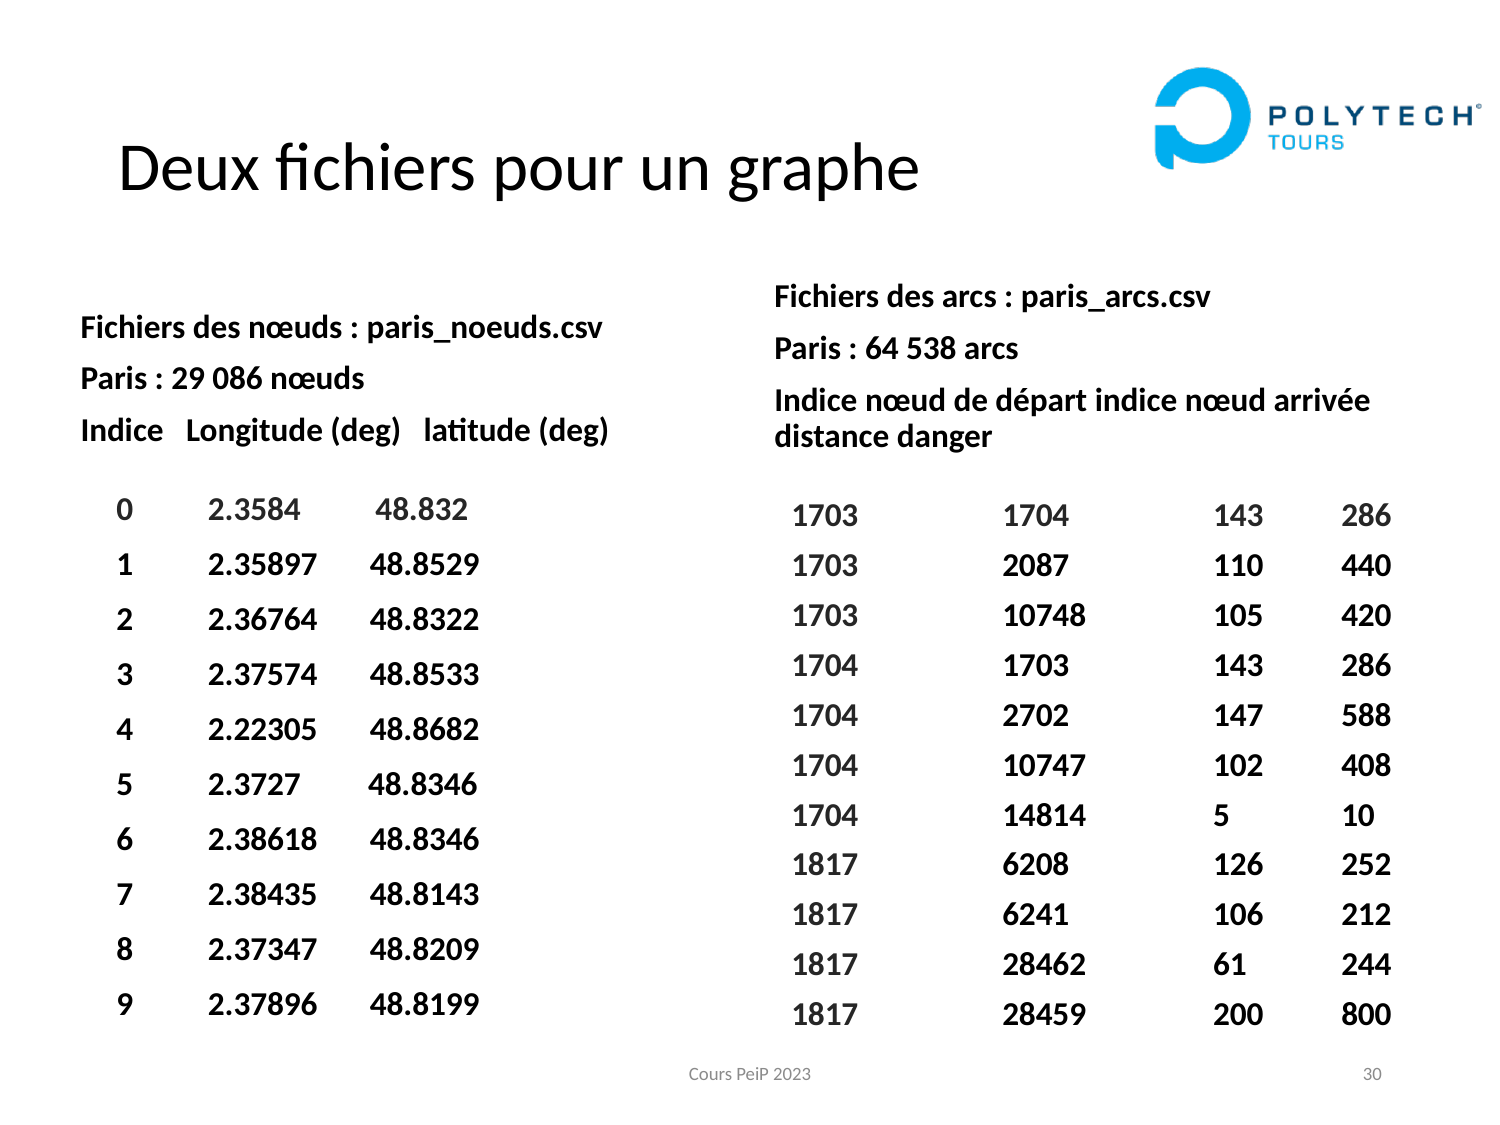

# Deux fichiers pour un graphe
Fichiers des nœuds : paris_noeuds.csv
Paris : 29 086 nœuds
Indice   Longitude (deg)   latitude (deg)
Fichiers des arcs : paris_arcs.csv
Paris : 64 538 arcs
Indice nœud de départ indice nœud arrivée distance danger
| 0 2.3584 48.832 |
| --- |
| 1 2.35897 48.8529 |
| 2 2.36764 48.8322 |
| 3 2.37574 48.8533 |
| 4 2.22305 48.8682 |
| 5 2.3727 48.8346 |
| 6 2.38618 48.8346 |
| 7 2.38435 48.8143 |
| 8 2.37347 48.8209 |
| 9 2.37896 48.8199 |
| 1703 | 1704 | 143 | 286 |
| --- | --- | --- | --- |
| 1703 | 2087 | 110 | 440 |
| 1703 | 10748 | 105 | 420 |
| 1704 | 1703 | 143 | 286 |
| 1704 | 2702 | 147 | 588 |
| 1704 | 10747 | 102 | 408 |
| 1704 | 14814 | 5 | 10 |
| 1817 | 6208 | 126 | 252 |
| 1817 | 6241 | 106 | 212 |
| 1817 | 28462 | 61 | 244 |
| 1817 | 28459 | 200 | 800 |
Cours PeiP 2023
30